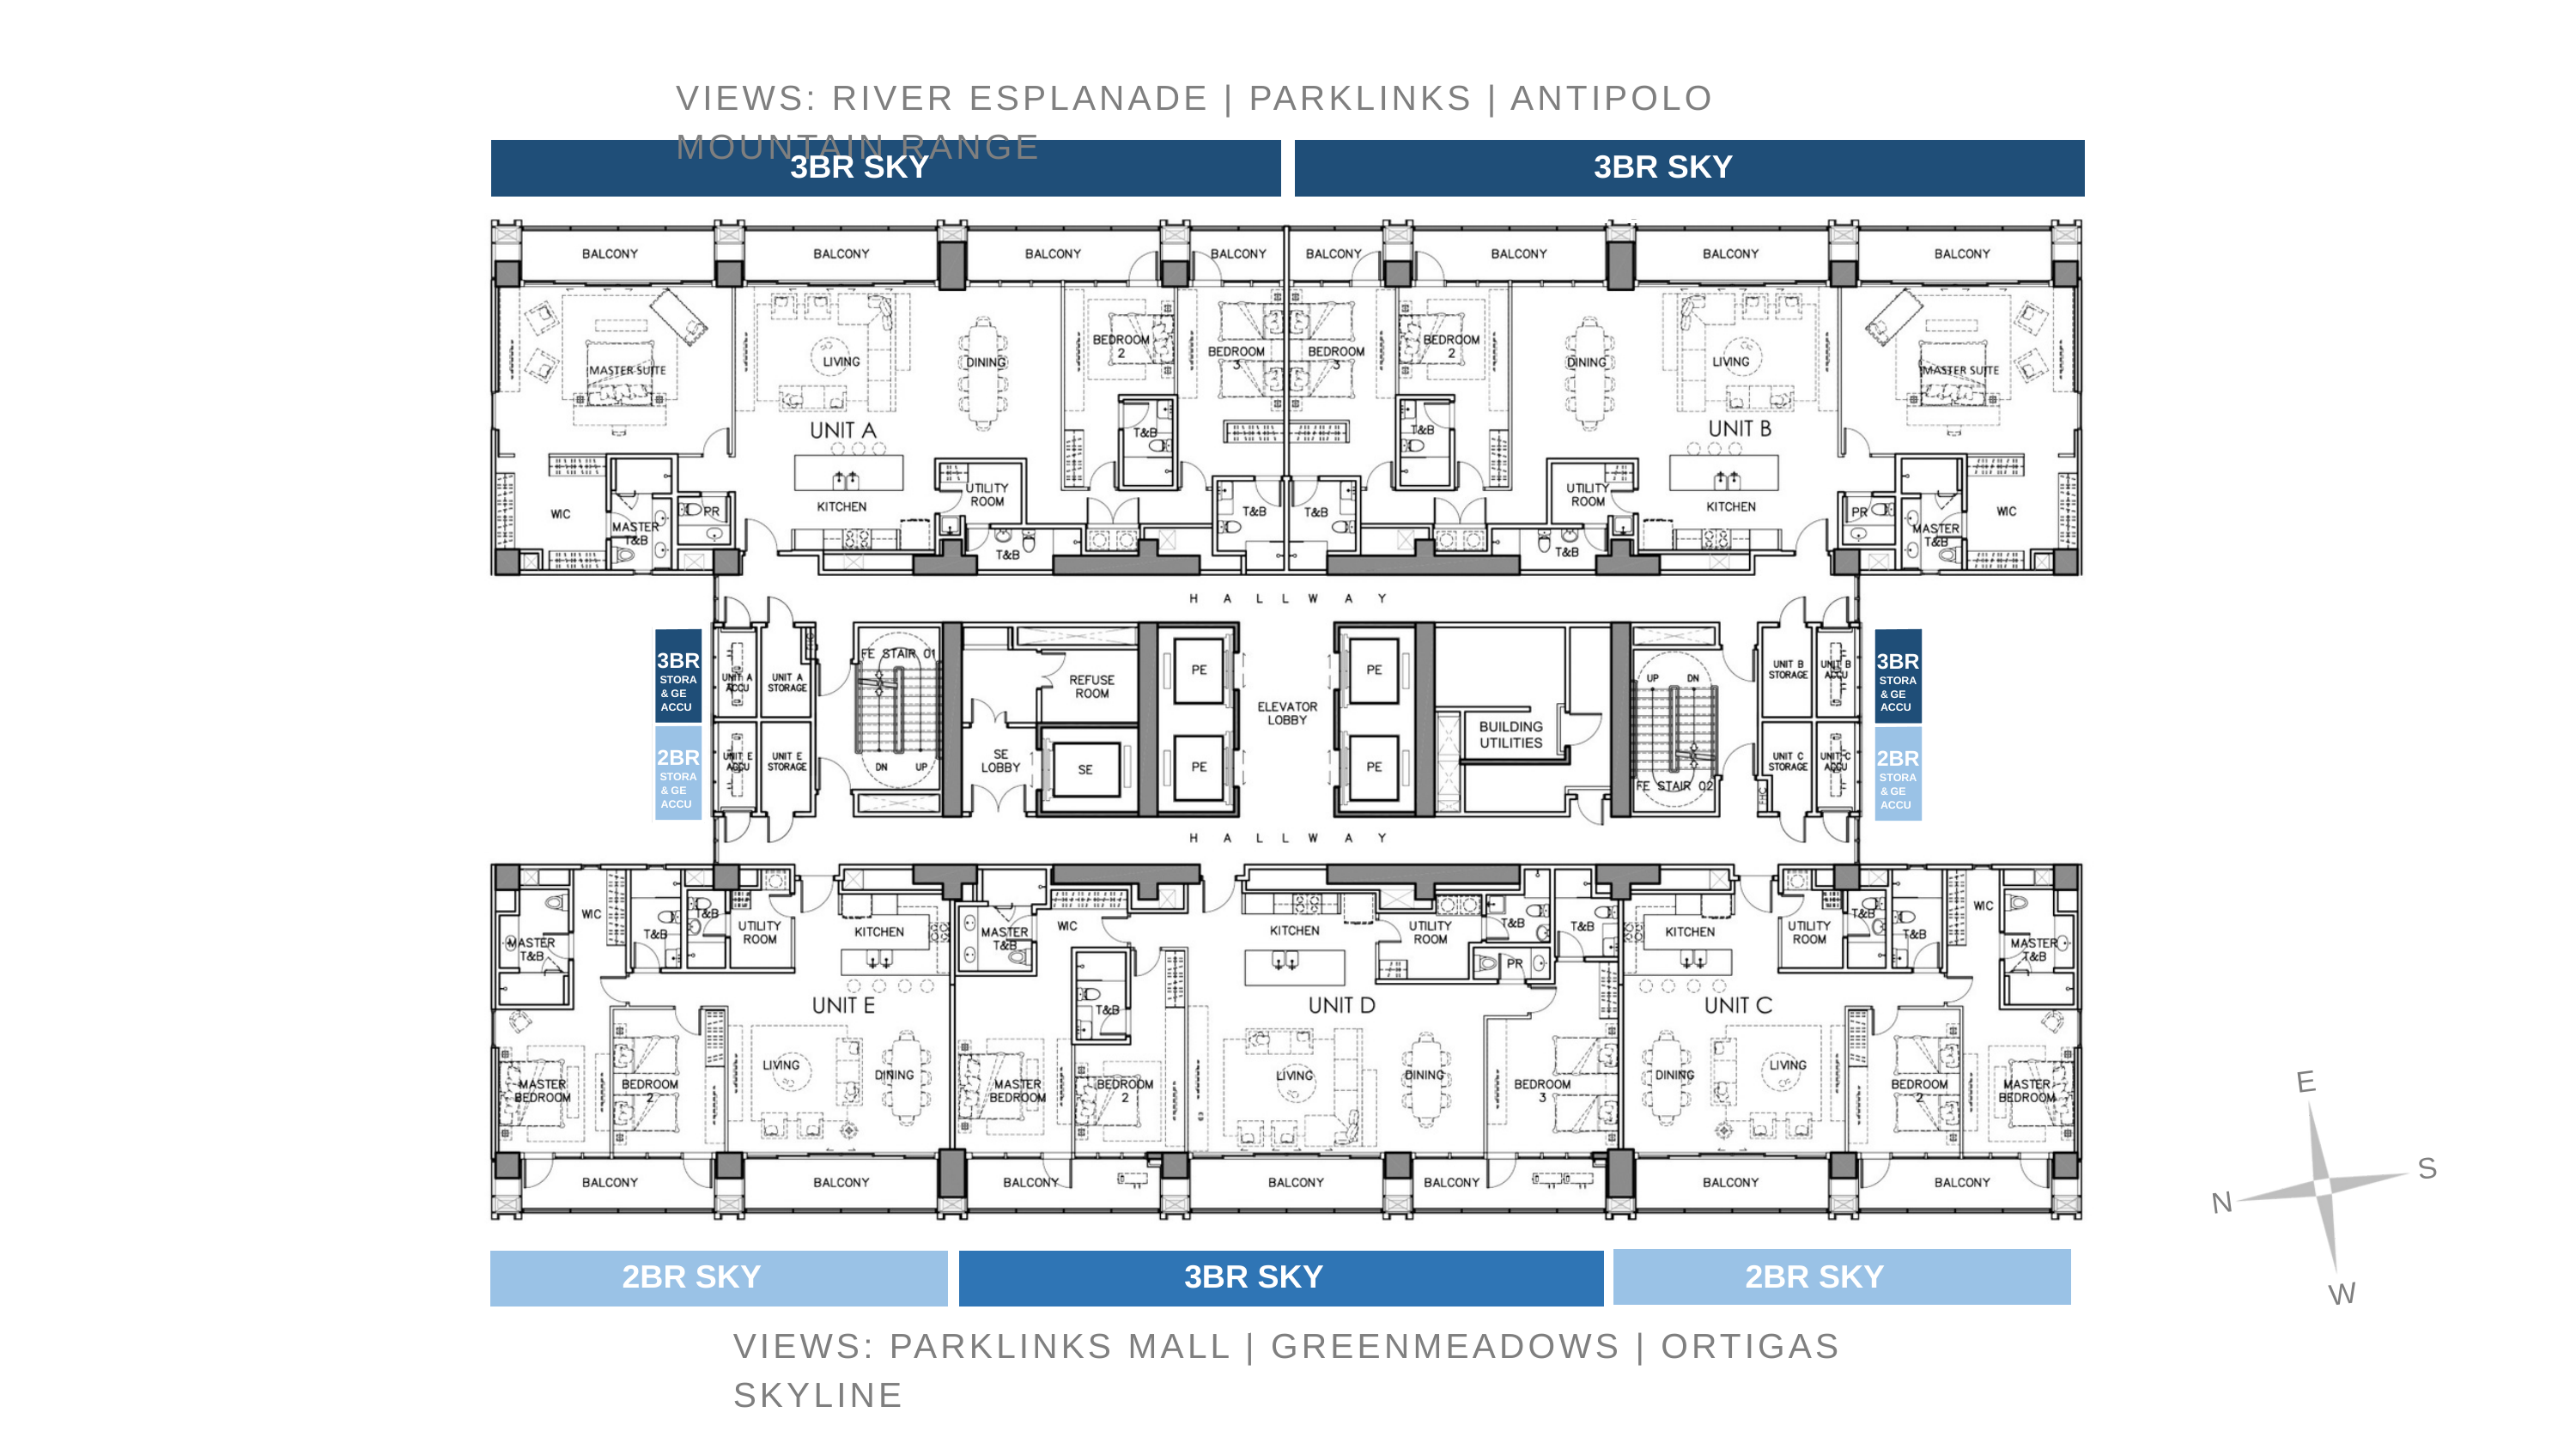

VIEWS: RIVER ESPLANADE | PARKLINKS | ANTIPOLO MOUNTAIN RANGE
3BR SKY VILLA
3BR SKY VILLA

3BR
STORAGE
3BR
STORAGE

& ACCU
& ACCU
2BR
STORAGE
2BR
STORAGE

& ACCU
& ACCU
E

S
N

2BR SKY SUITE
2BR SKY SUITE
3BR SKY SUITE
W
VIEWS: PARKLINKS MALL | GREENMEADOWS | ORTIGAS SKYLINE